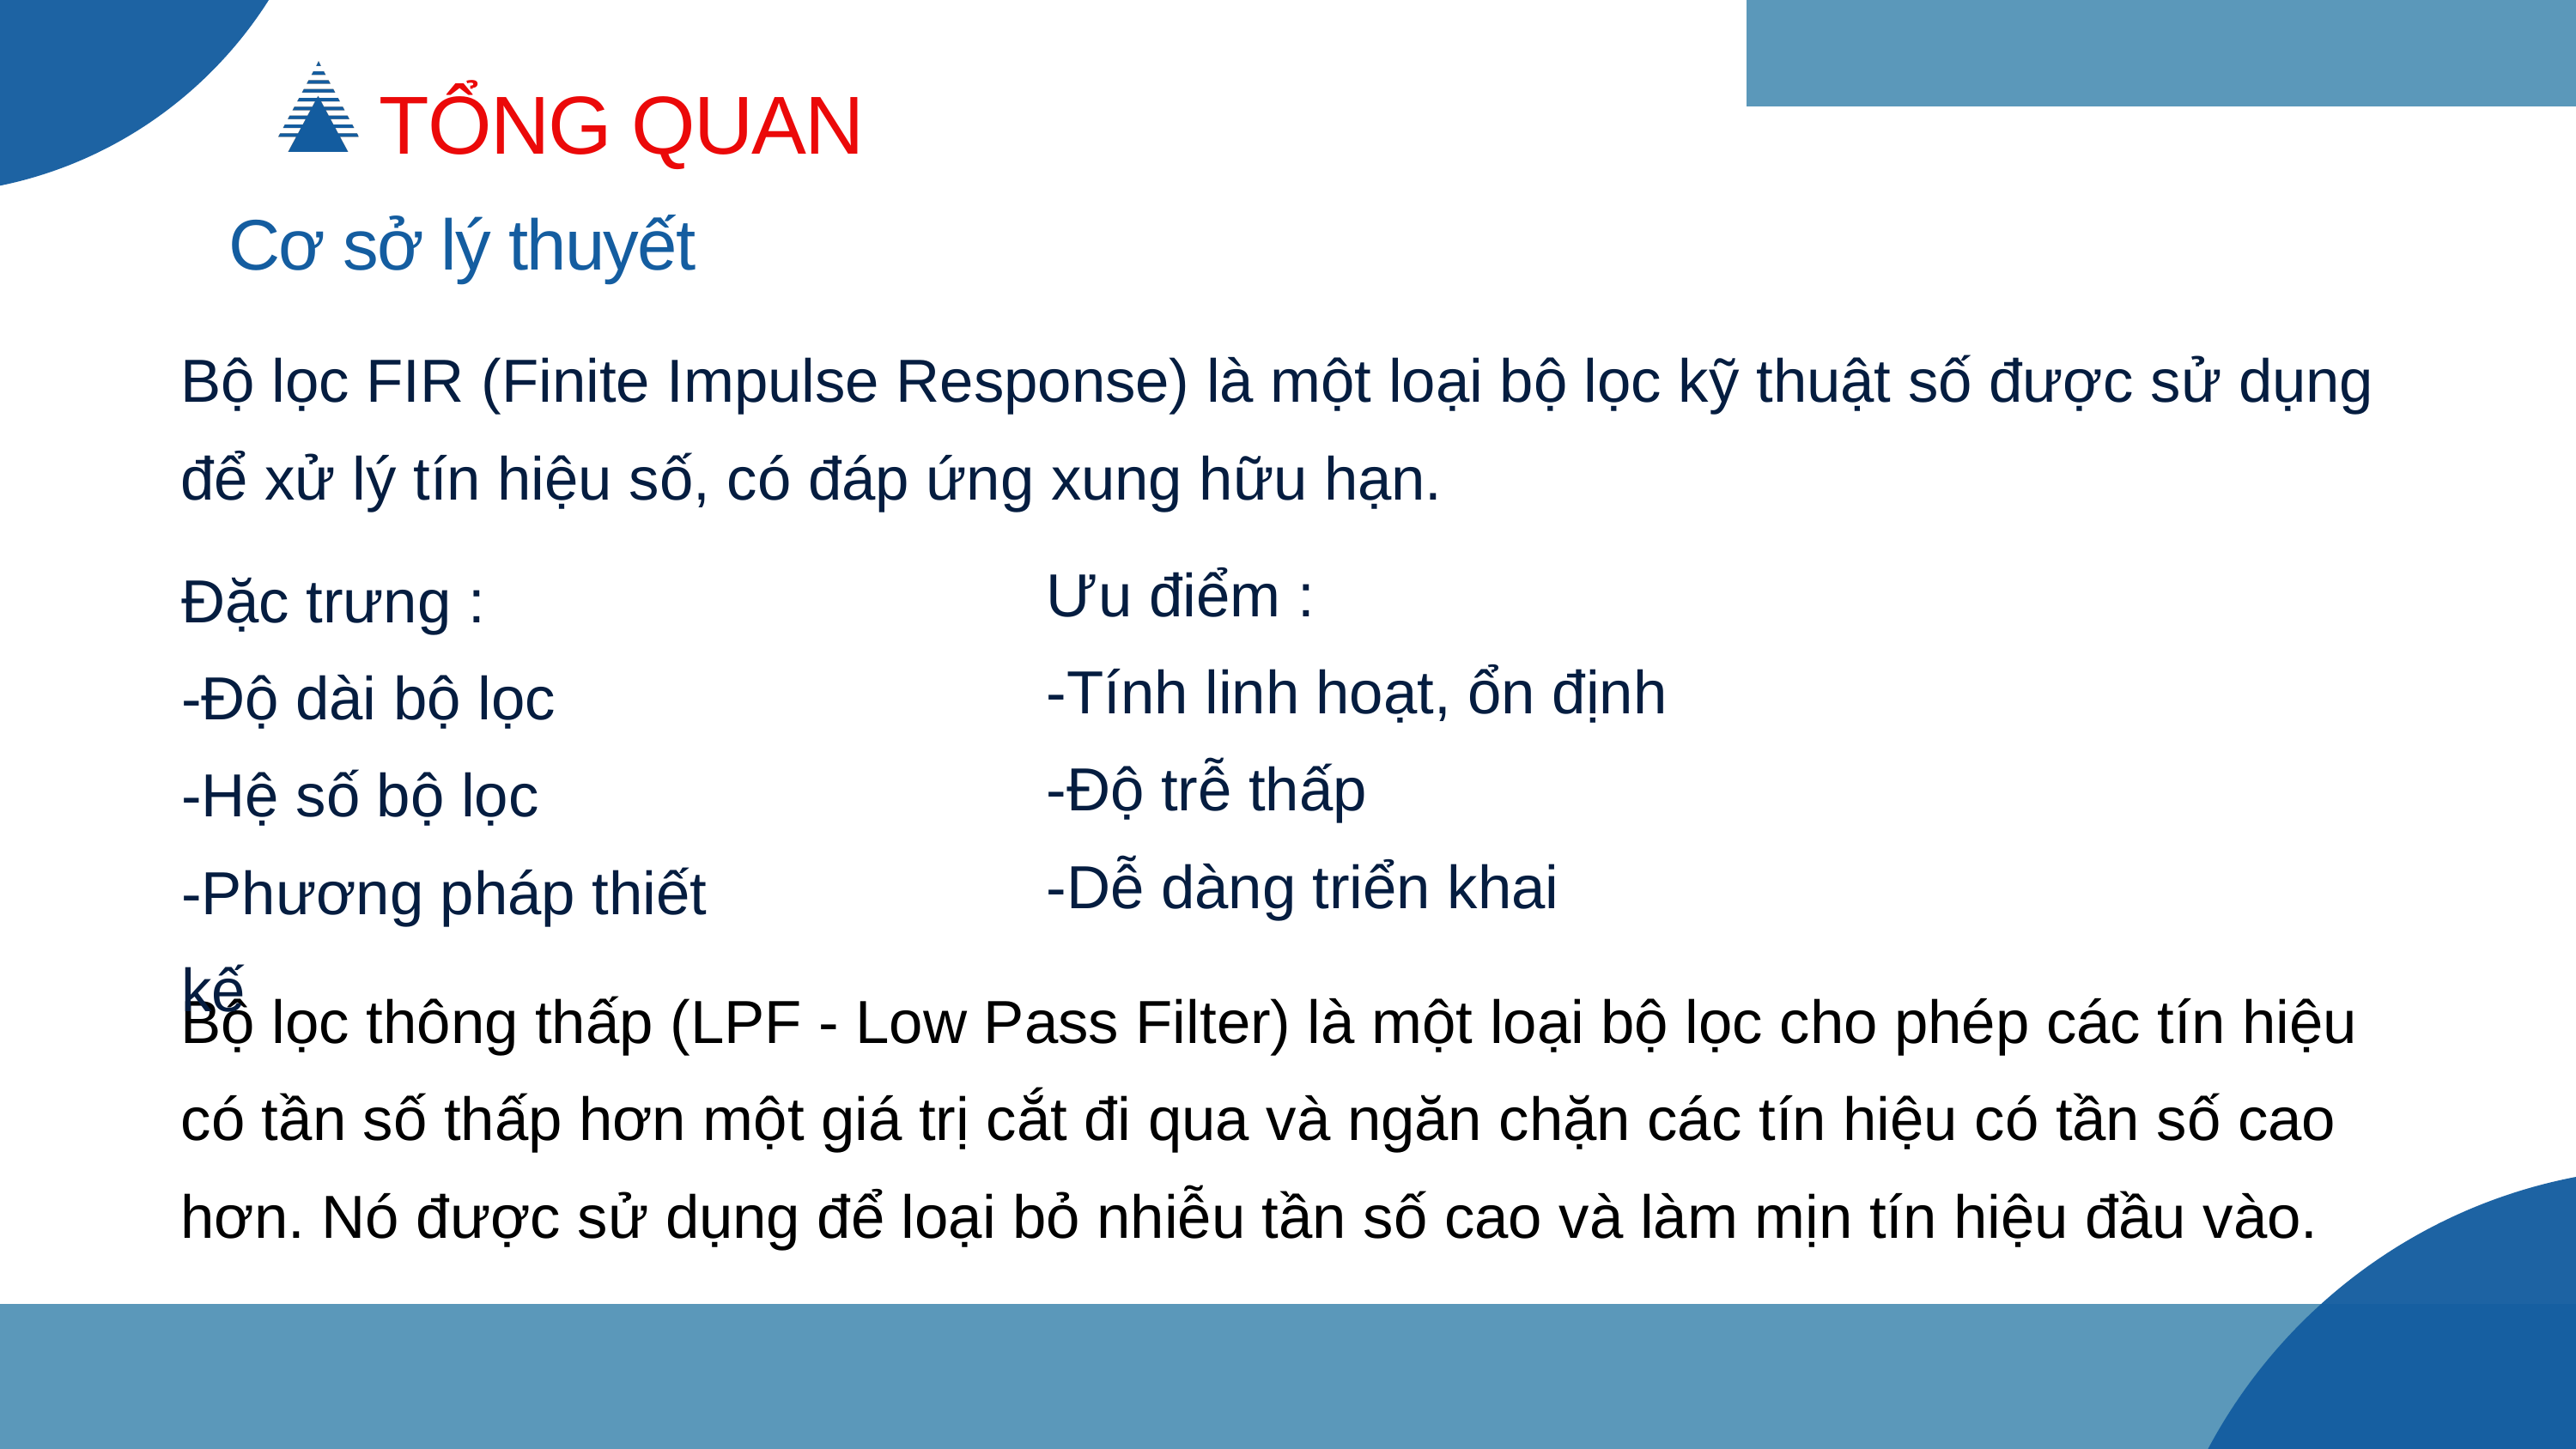

TỔNG QUAN

Cơ sở lý thuyết
Bộ lọc FIR (Finite Impulse Response) là một loại bộ lọc kỹ thuật số được sử dụng để xử lý tín hiệu số, có đáp ứng xung hữu hạn.
Ưu điểm :
-Tính linh hoạt, ổn định
-Độ trễ thấp
-Dễ dàng triển khai
Đặc trưng :
-Độ dài bộ lọc
-Hệ số bộ lọc
-Phương pháp thiết kế
Bộ lọc thông thấp (LPF - Low Pass Filter) là một loại bộ lọc cho phép các tín hiệu có tần số thấp hơn một giá trị cắt đi qua và ngăn chặn các tín hiệu có tần số cao hơn. Nó được sử dụng để loại bỏ nhiễu tần số cao và làm mịn tín hiệu đầu vào.